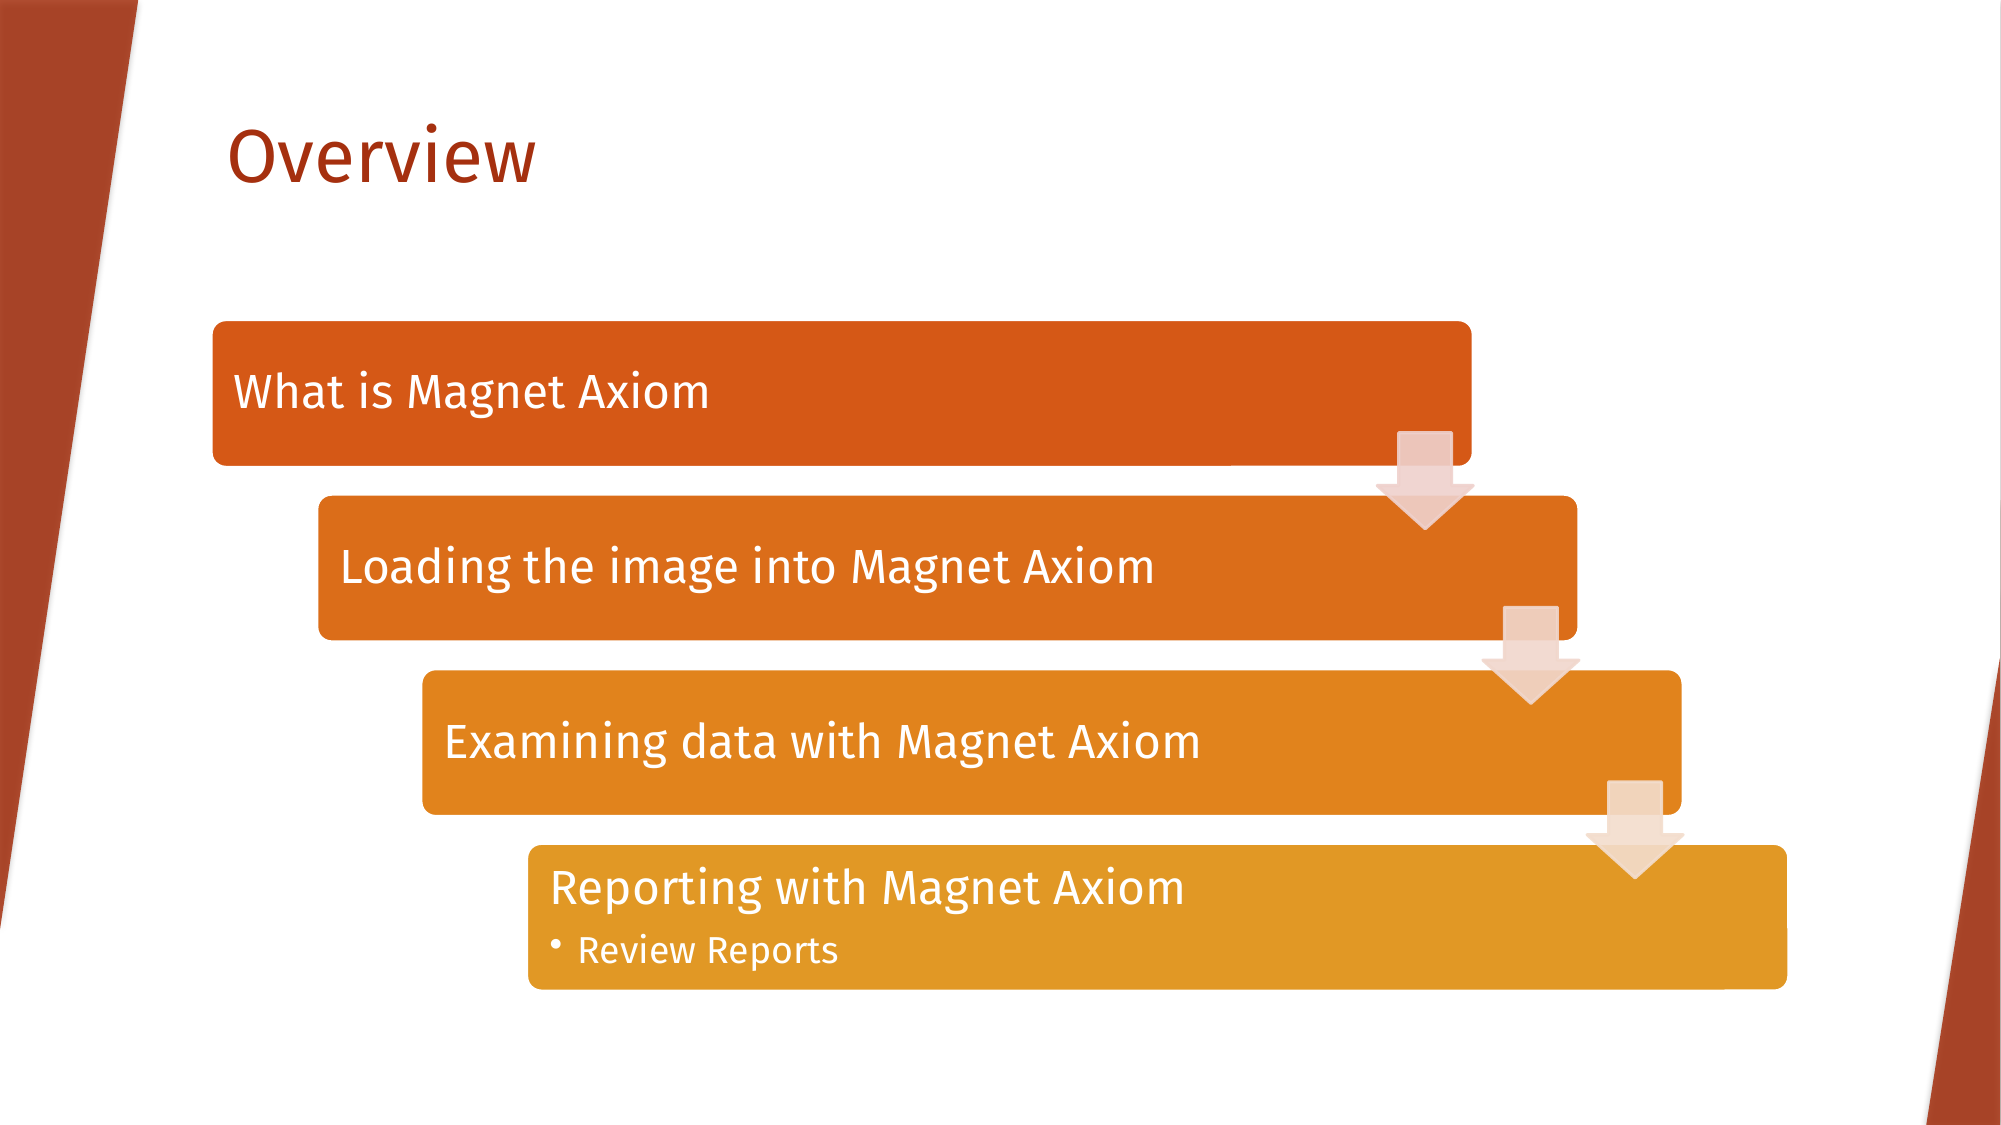

# Overview
What is Magnet Axiom
Loading the image into Magnet Axiom
Examining data with Magnet Axiom
Reporting with Magnet Axiom
Review Reports